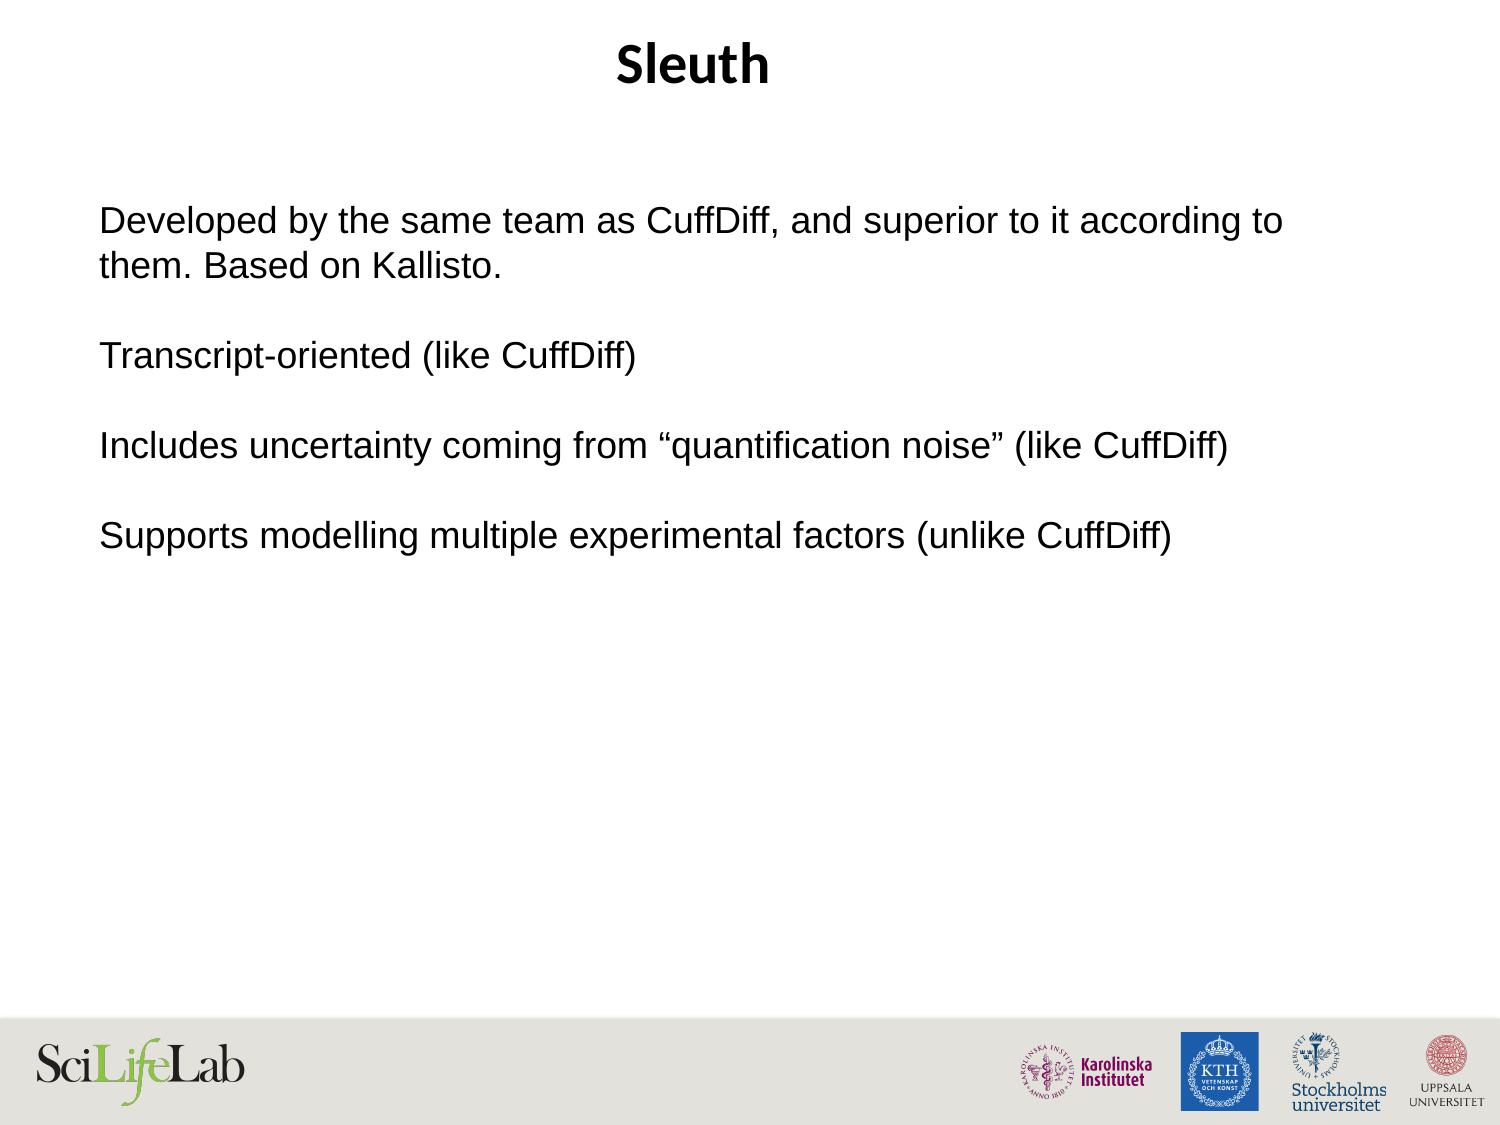

# Sleuth

Developed by the same team as CuffDiff, and superior to it according to them. Based on Kallisto.

Transcript-oriented (like CuffDiff)

Includes uncertainty coming from “quantification noise” (like CuffDiff)

Supports modelling multiple experimental factors (unlike CuffDiff)